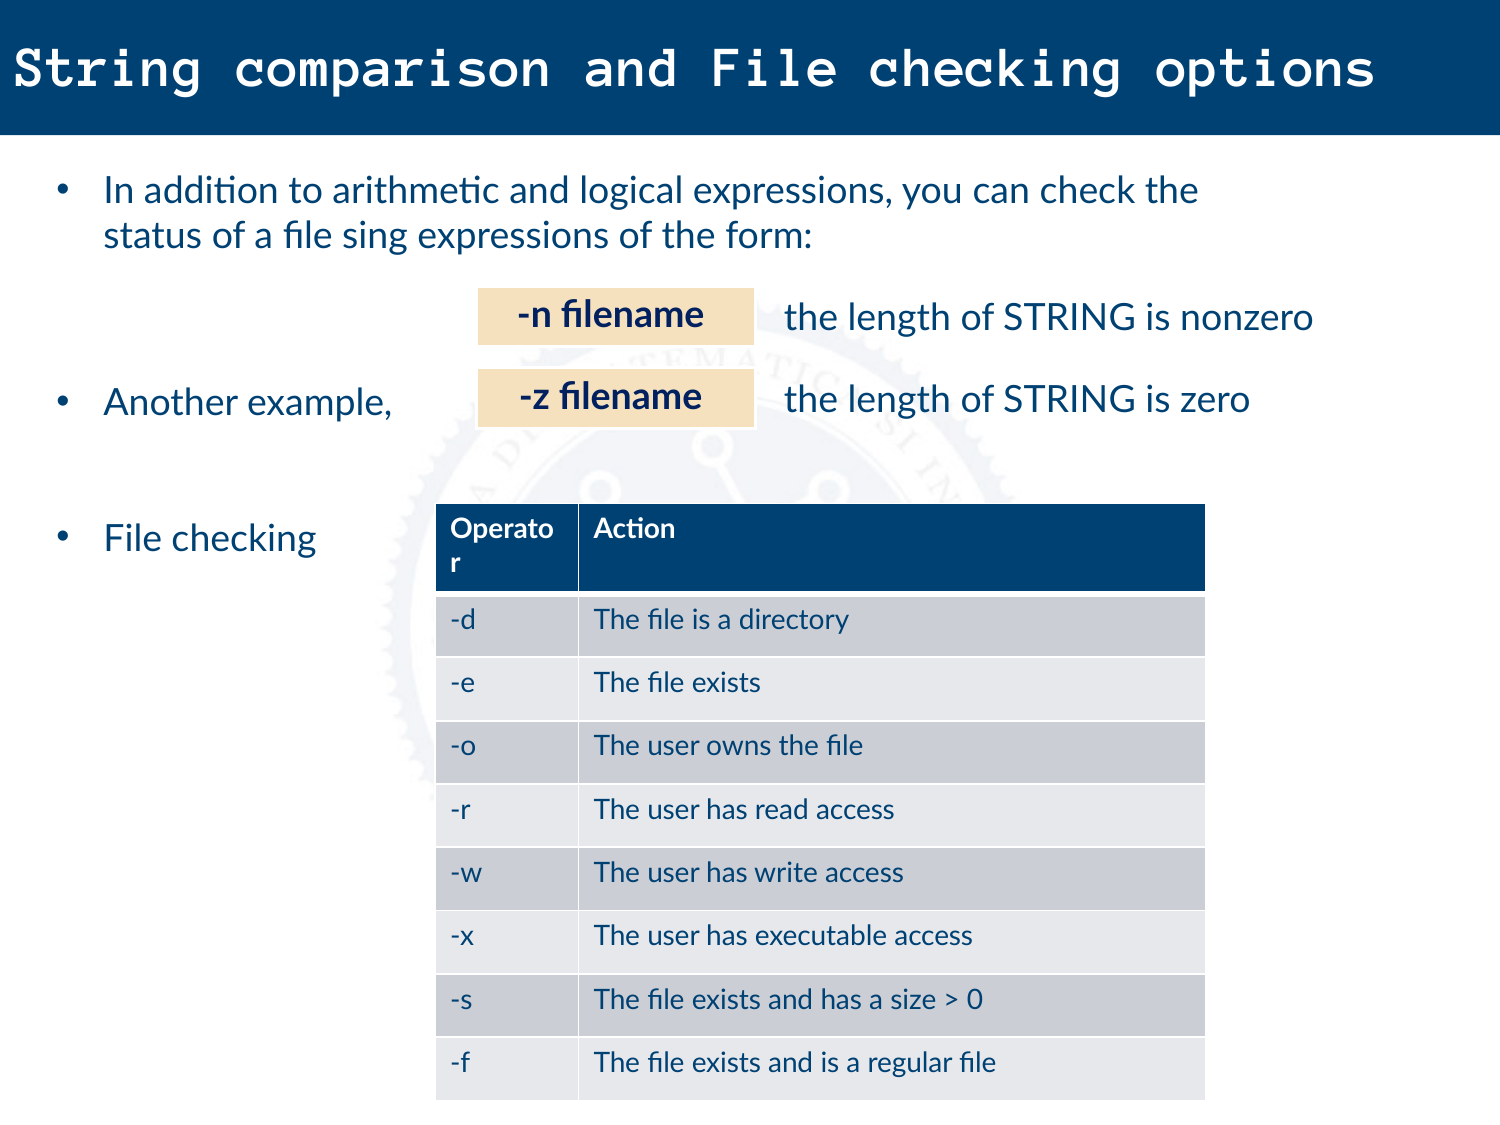

String comparison and File checking options
In addition to arithmetic and logical expressions, you can check the status of a file sing expressions of the form:
-n filename
the length of STRING is nonzero

-z filename

the length of STRING is zero
Another example,
| Operator | Action |
| --- | --- |
| -d | The file is a directory |
| -e | The file exists |
| -o | The user owns the file |
| -r | The user has read access |
| -w | The user has write access |
| -x | The user has executable access |
| -s | The file exists and has a size > 0 |
| -f | The file exists and is a regular file |
File checking
24